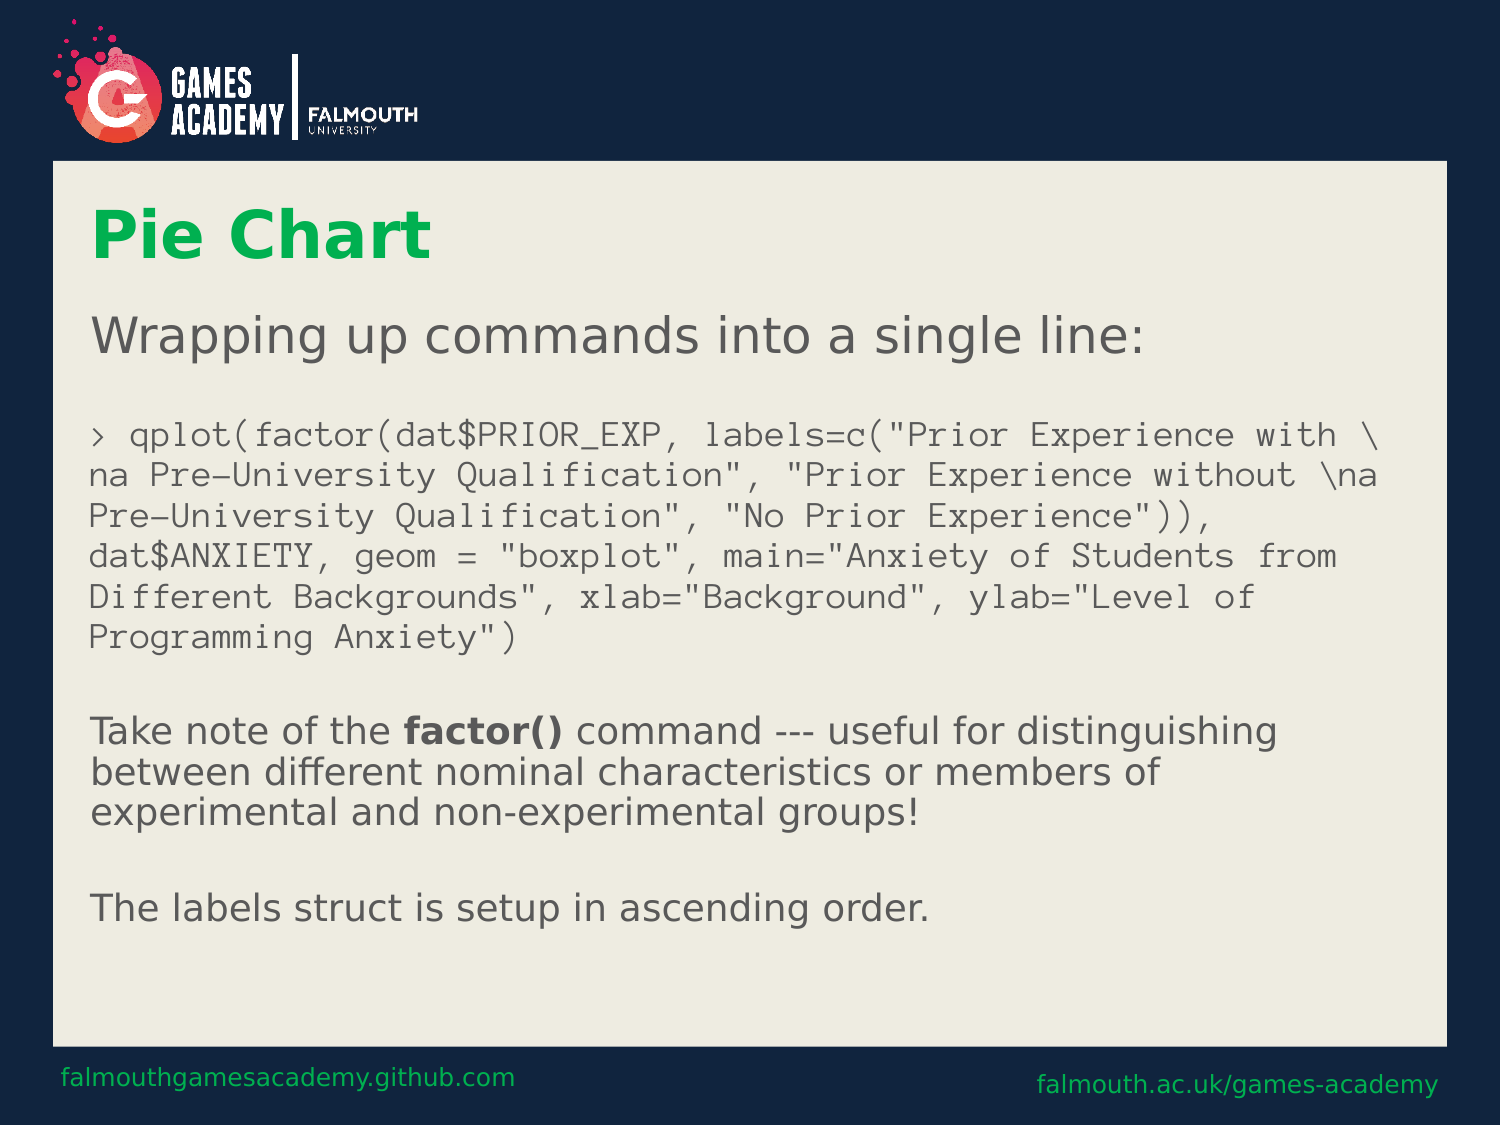

# Pie Chart
Wrapping up commands into a single line:

> qplot(factor(dat$PRIOR_EXP, labels=c("Prior Experience with \na Pre-University Qualification", "Prior Experience without \na Pre-University Qualification", "No Prior Experience")), dat$ANXIETY, geom = "boxplot", main="Anxiety of Students from Different Backgrounds", xlab="Background", ylab="Level of Programming Anxiety")

Take note of the factor() command --- useful for distinguishing between different nominal characteristics or members of experimental and non-experimental groups!

The labels struct is setup in ascending order.